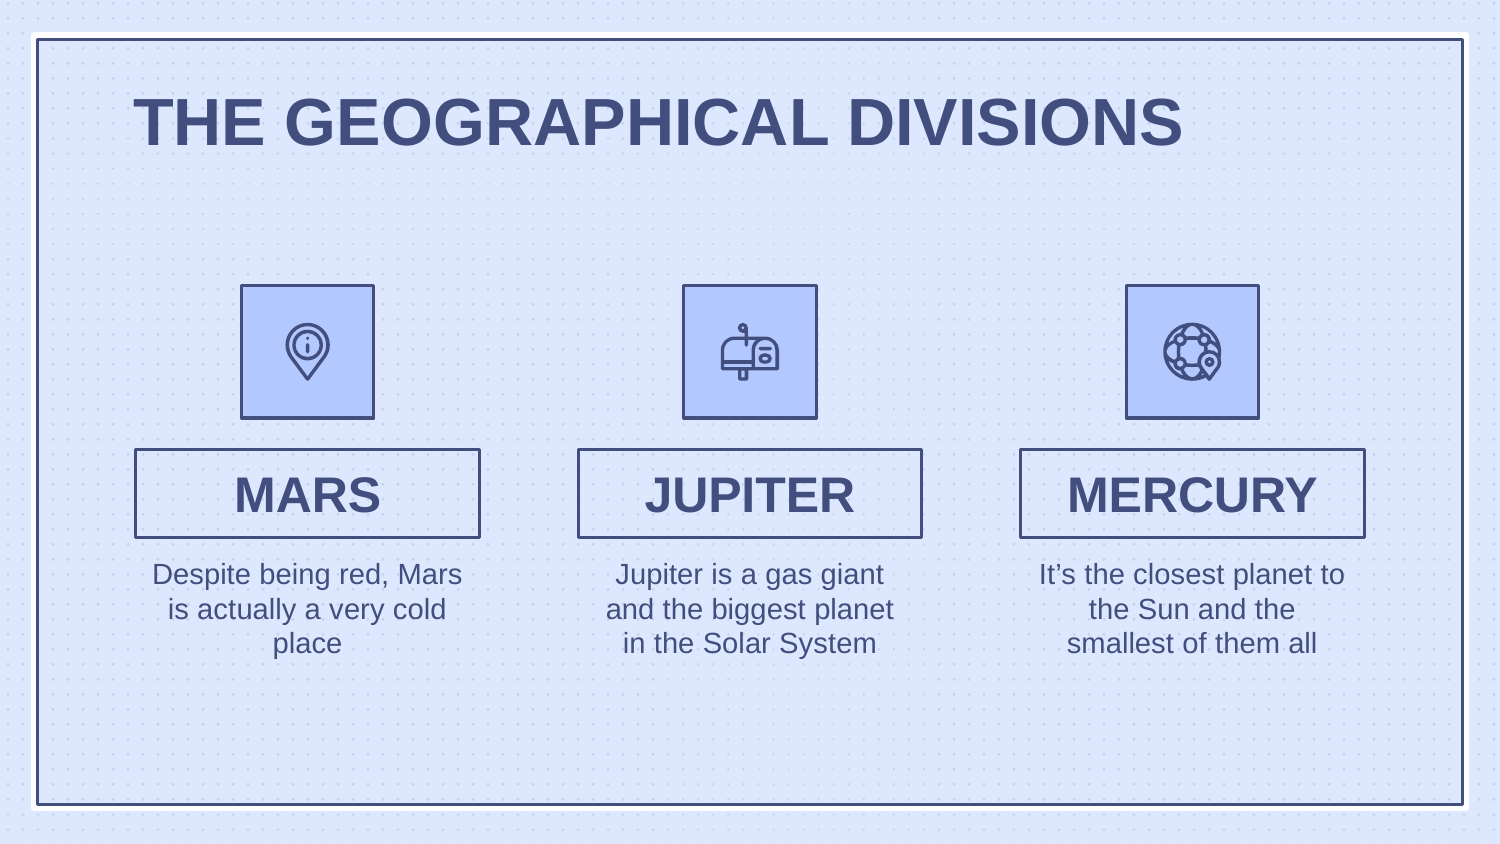

# THE GEOGRAPHICAL DIVISIONS

MARS
JUPITER
MERCURY
Jupiter is a gas giant and the biggest planet in the Solar System
Despite being red, Mars is actually a very cold place
It’s the closest planet to the Sun and the smallest of them all